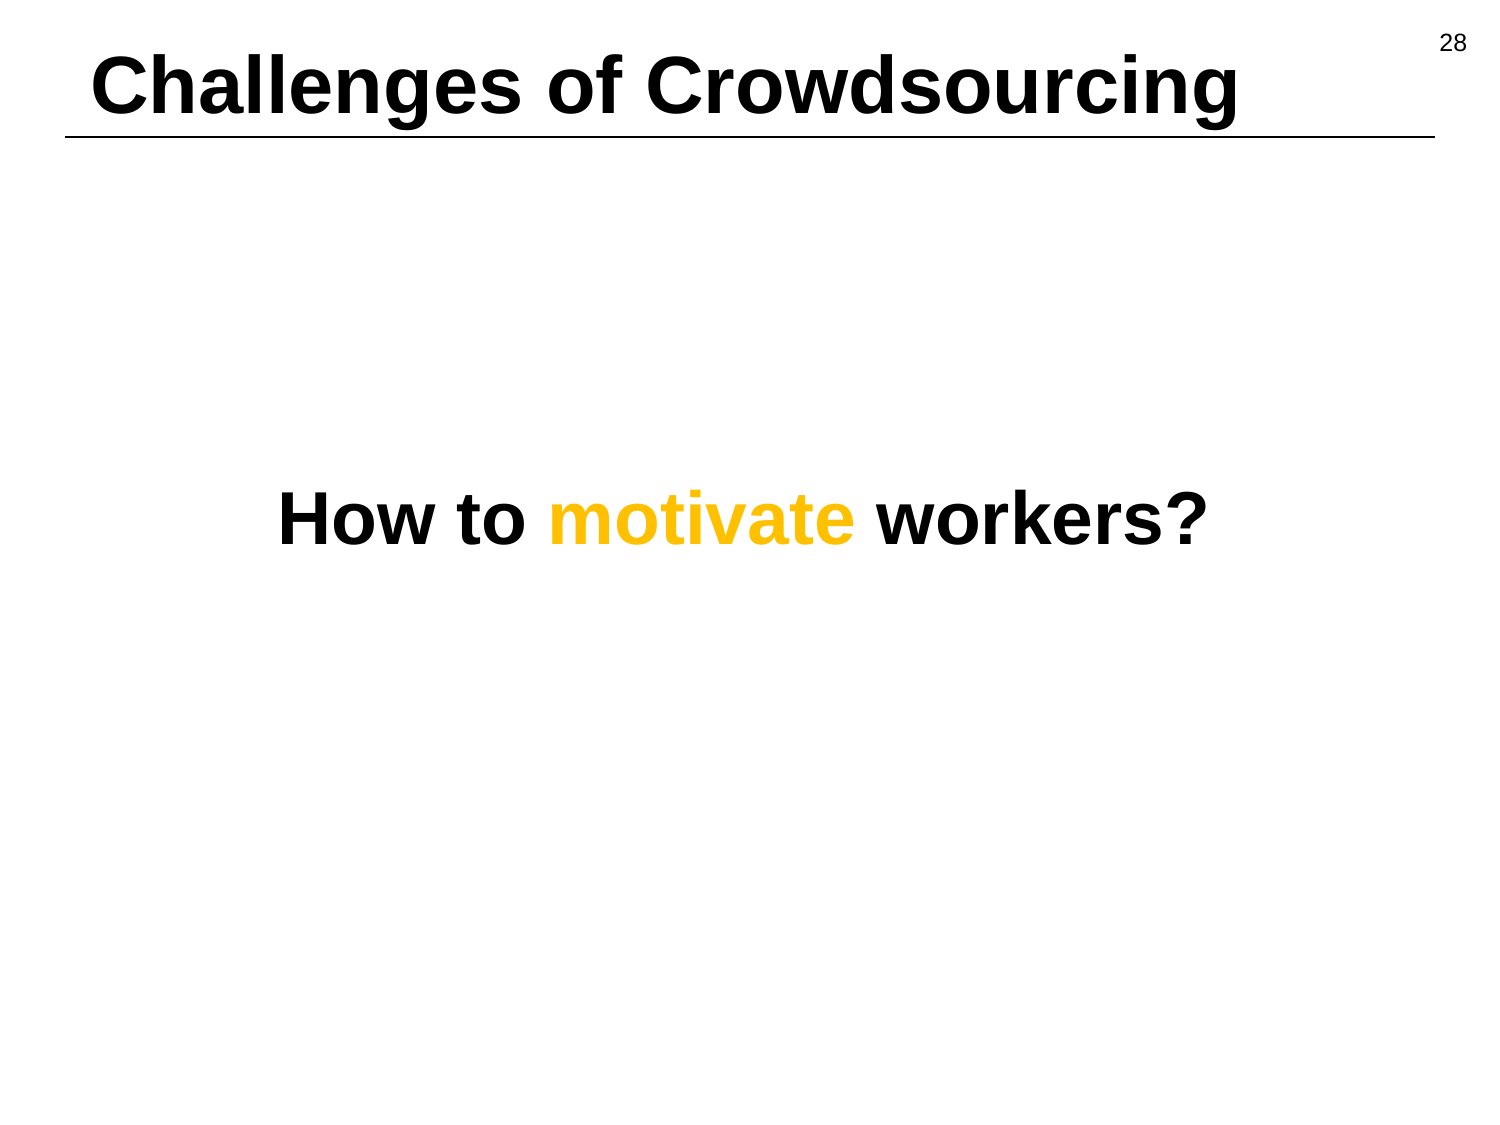

28
# Challenges of Crowdsourcing
How to motivate workers?